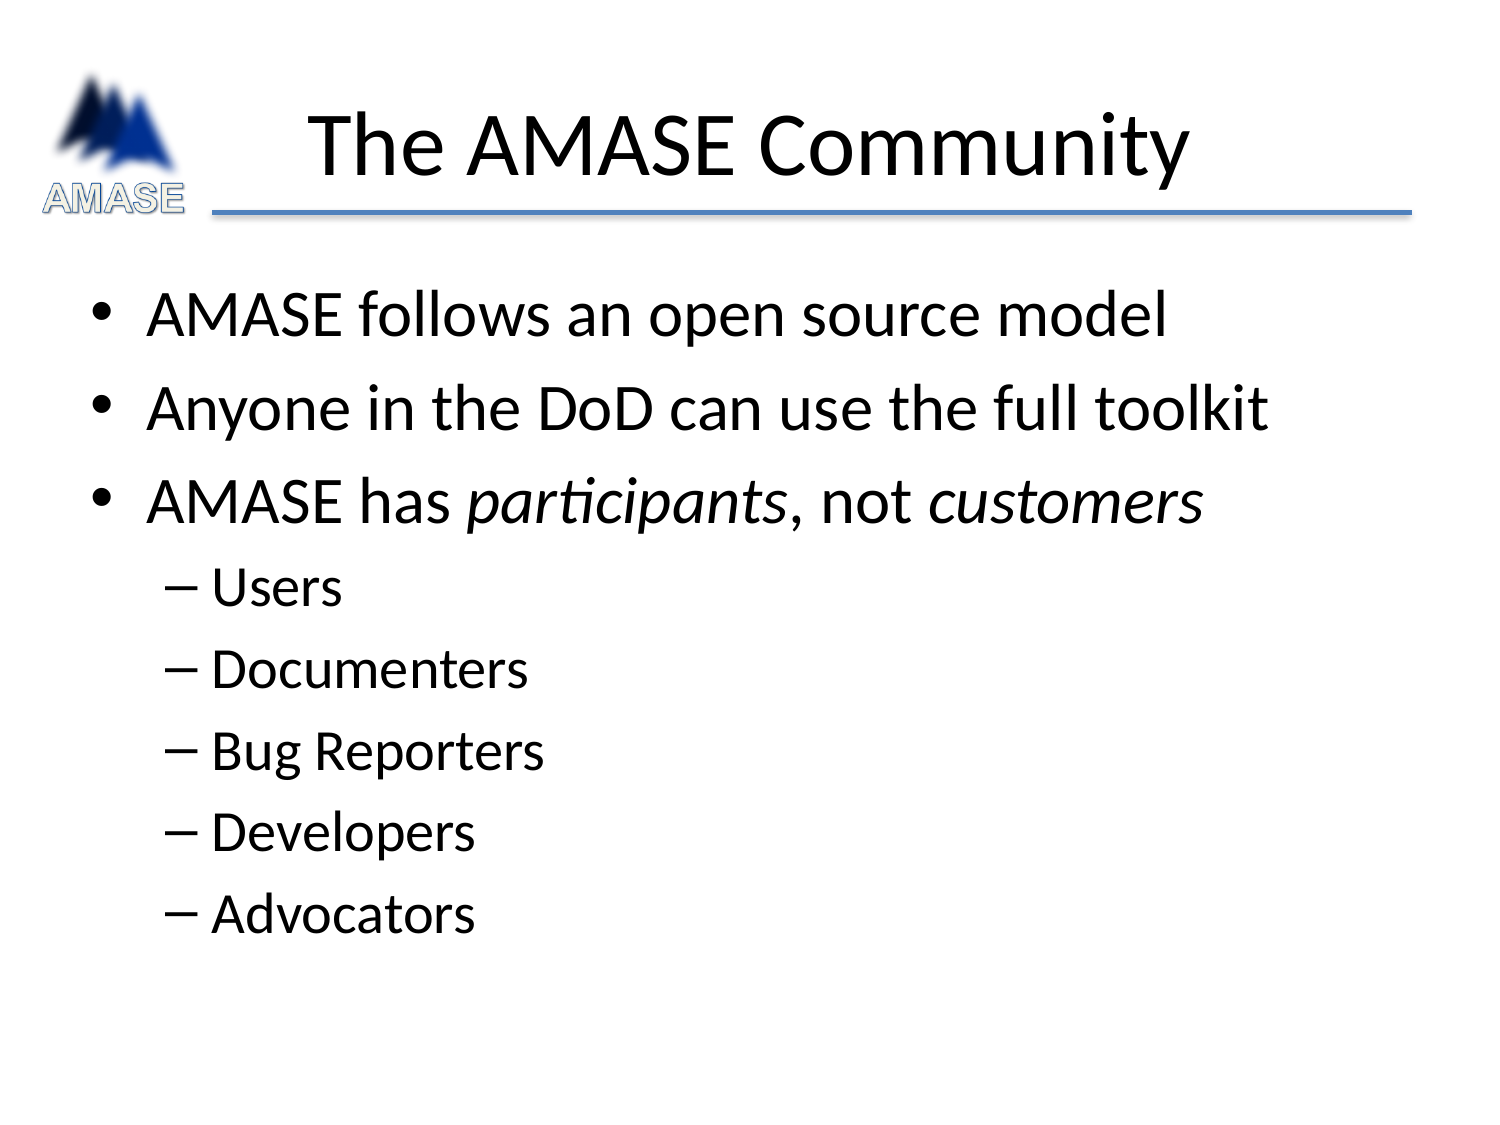

# The AMASE Community
AMASE follows an open source model
Anyone in the DoD can use the full toolkit
AMASE has participants, not customers
Users
Documenters
Bug Reporters
Developers
Advocators